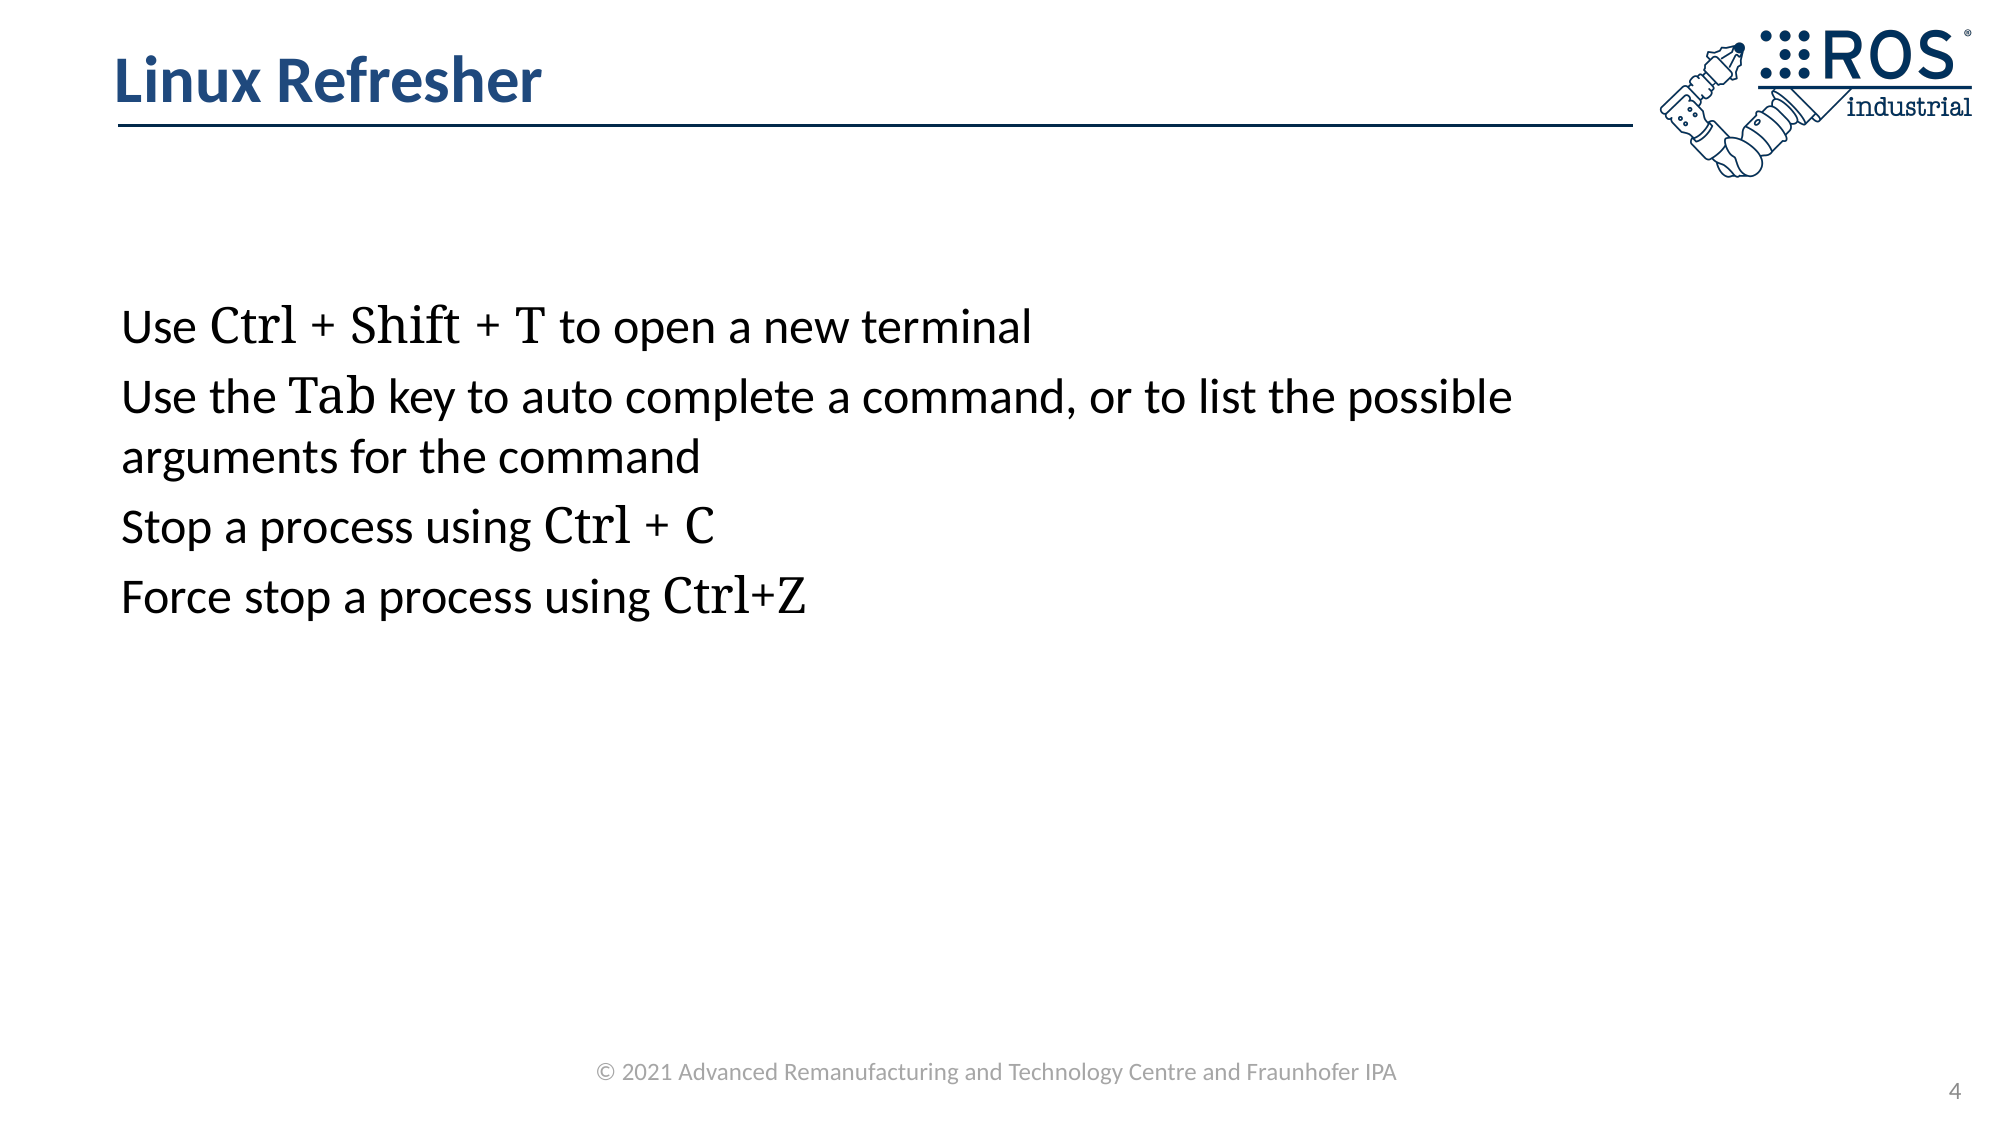

# Linux Refresher
Use Ctrl + Shift + T to open a new terminal
Use the Tab key to auto complete a command, or to list the possible arguments for the command
Stop a process using Ctrl + C
Force stop a process using Ctrl+Z
4